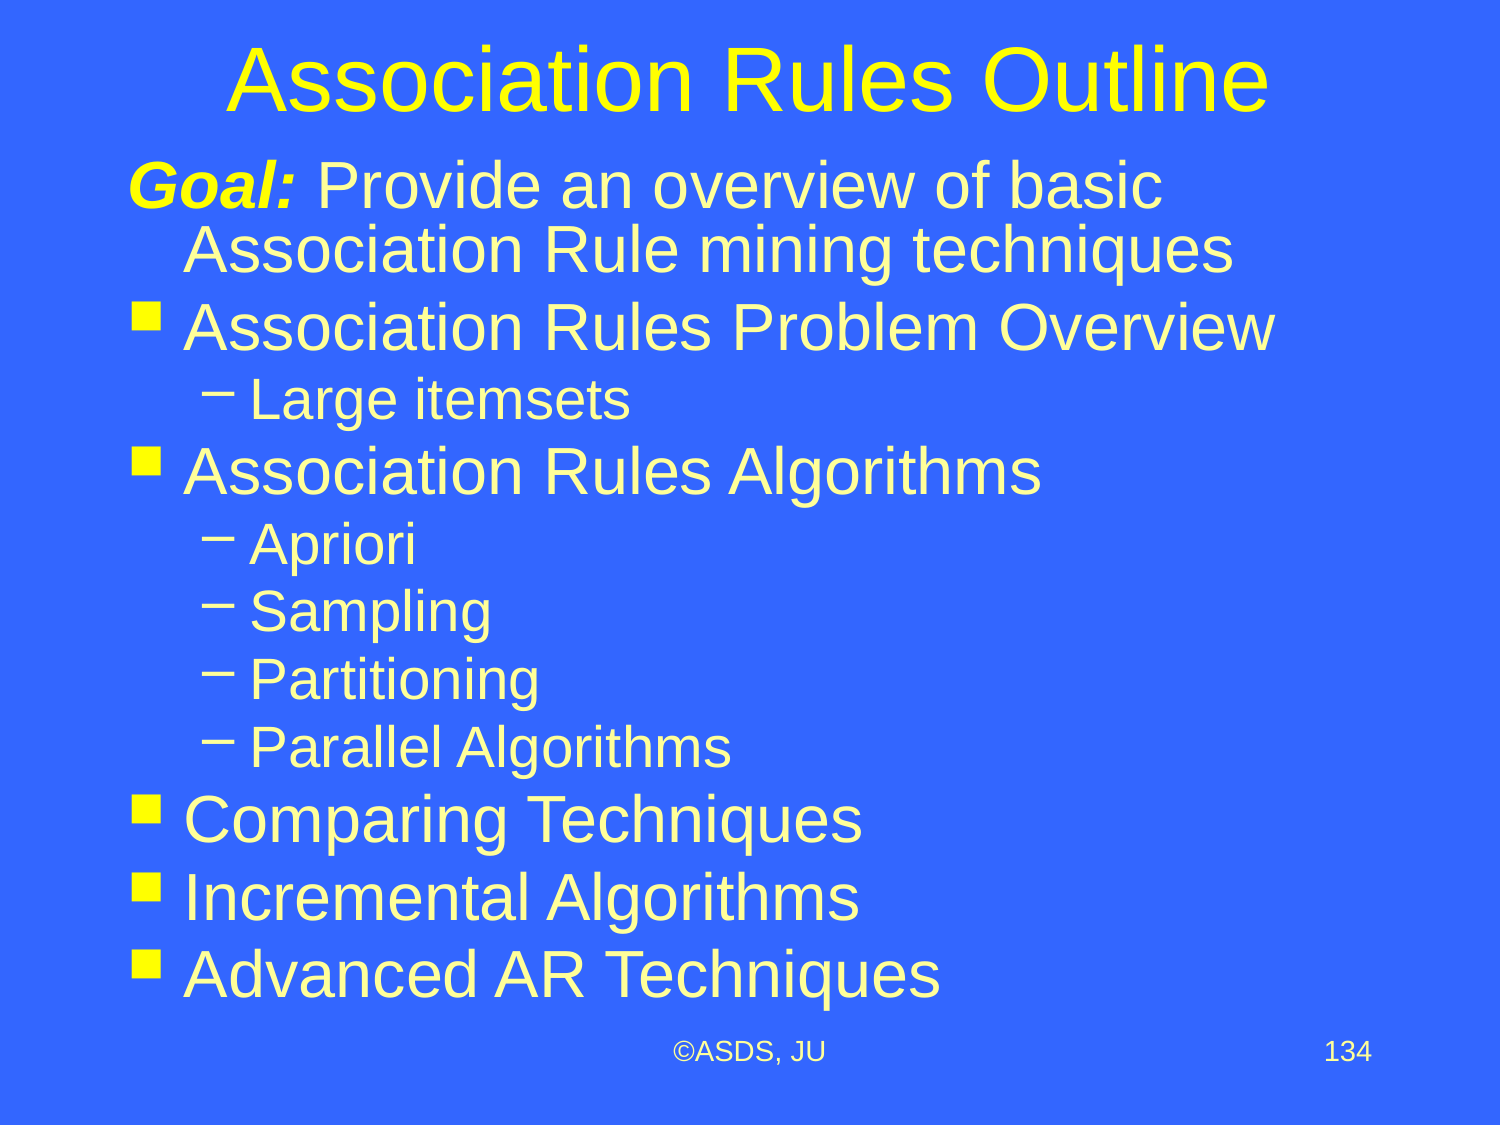

# Association Rules Outline
Goal: Provide an overview of basic Association Rule mining techniques
Association Rules Problem Overview
Large itemsets
Association Rules Algorithms
Apriori
Sampling
Partitioning
Parallel Algorithms
Comparing Techniques
Incremental Algorithms
Advanced AR Techniques

©ASDS, JU
134